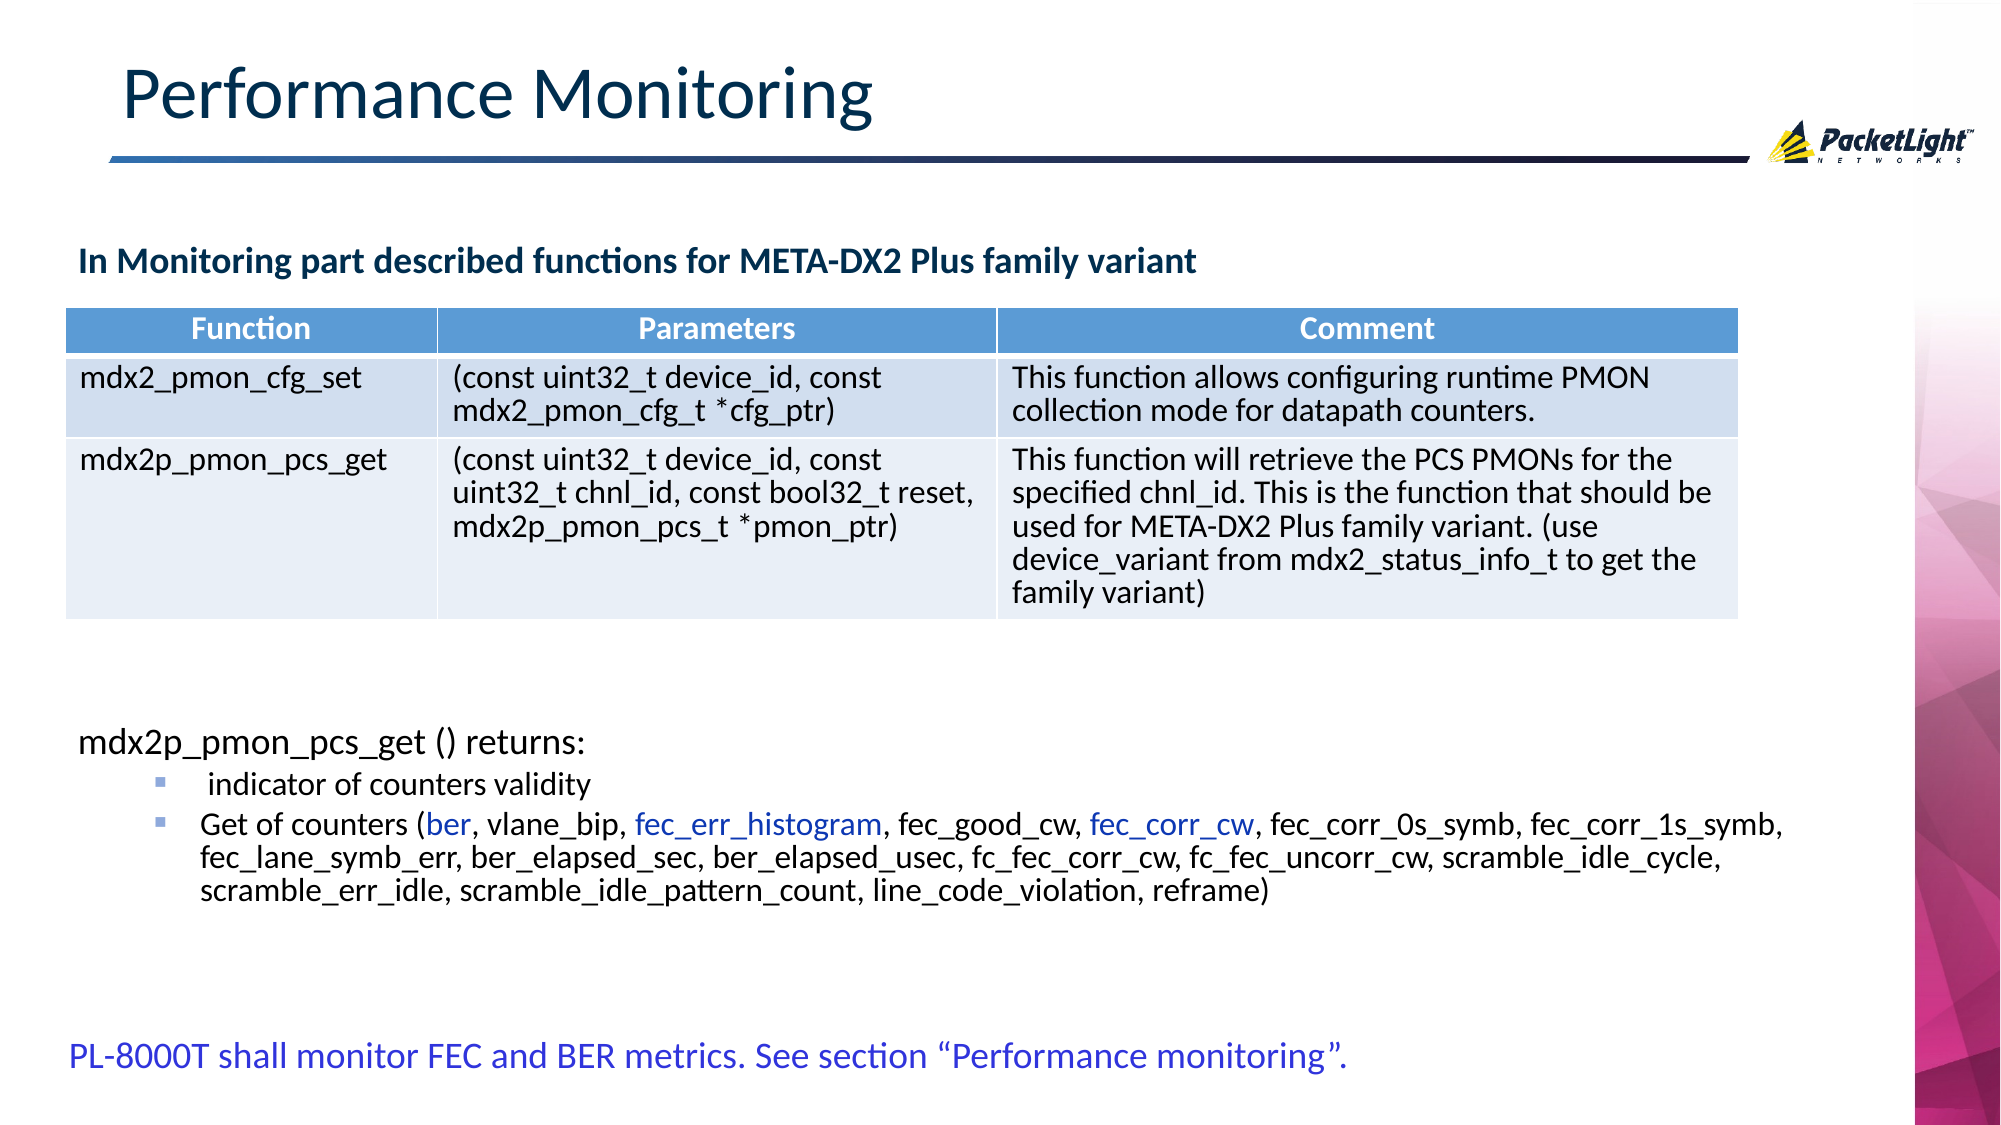

# Performance Monitoring
In Monitoring part described functions for META-DX2 Plus family variant

| Function | Parameters | Comment |
| --- | --- | --- |
| mdx2\_pmon\_cfg\_set | (const uint32\_t device\_id, const mdx2\_pmon\_cfg\_t \*cfg\_ptr) | This function allows configuring runtime PMON collection mode for datapath counters. |
| mdx2p\_pmon\_pcs\_get | (const uint32\_t device\_id, const uint32\_t chnl\_id, const bool32\_t reset, mdx2p\_pmon\_pcs\_t \*pmon\_ptr) | This function will retrieve the PCS PMONs for the specified chnl\_id. This is the function that should be used for META-DX2 Plus family variant. (use device\_variant from mdx2\_status\_info\_t to get the family variant) |

mdx2p_pmon_pcs_get () returns:
 indicator of counters validity
Get of counters (ber, vlane_bip, fec_err_histogram, fec_good_cw, fec_corr_cw, fec_corr_0s_symb, fec_corr_1s_symb, 	fec_lane_symb_err, ber_elapsed_sec, ber_elapsed_usec, fc_fec_corr_cw, fc_fec_uncorr_cw, scramble_idle_cycle, scramble_err_idle, scramble_idle_pattern_count, line_code_violation, reframe)

PL-8000T shall monitor FEC and BER metrics. See section “Performance monitoring”.